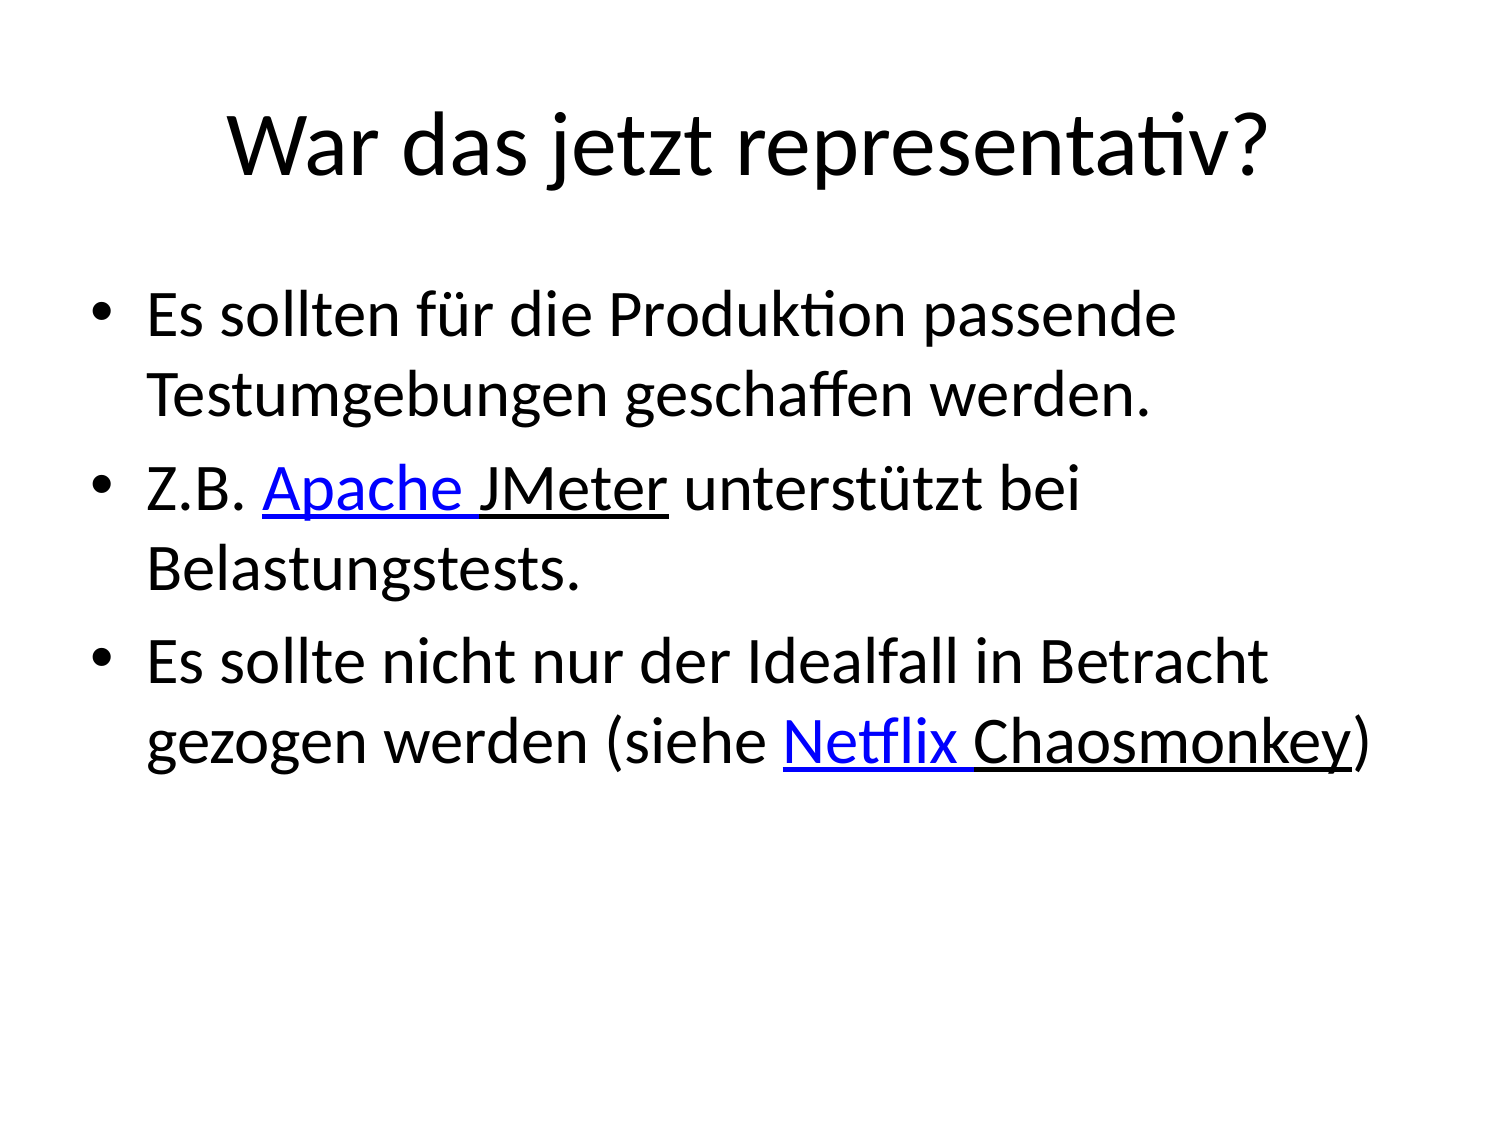

# War das jetzt representativ?
Es sollten für die Produktion passende Testumgebungen geschaffen werden.
Z.B. Apache JMeter unterstützt bei Belastungstests.
Es sollte nicht nur der Idealfall in Betracht gezogen werden (siehe Netflix Chaosmonkey)